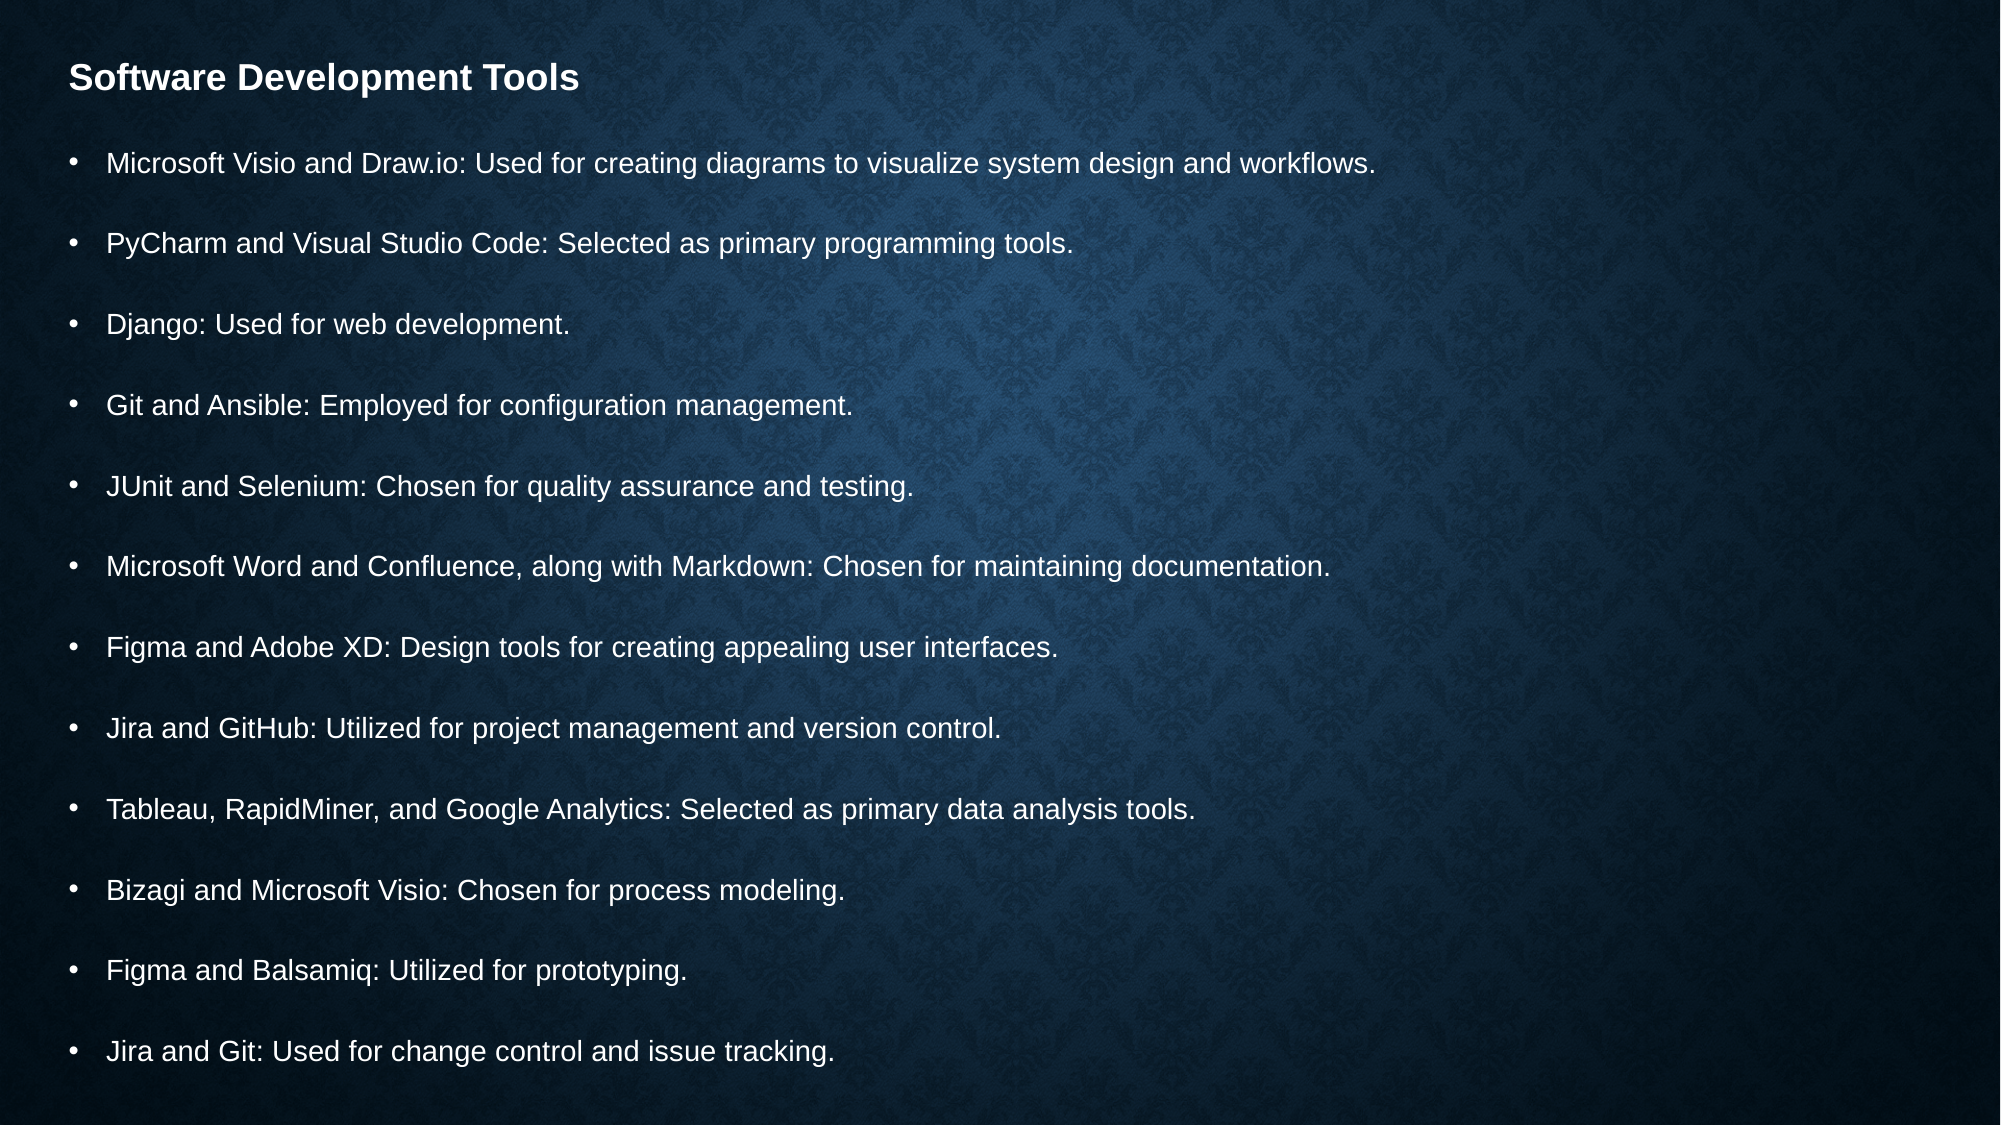

Software Development Tools
Microsoft Visio and Draw.io: Used for creating diagrams to visualize system design and workflows.
PyCharm and Visual Studio Code: Selected as primary programming tools.
Django: Used for web development.
Git and Ansible: Employed for configuration management.
JUnit and Selenium: Chosen for quality assurance and testing.
Microsoft Word and Confluence, along with Markdown: Chosen for maintaining documentation.
Figma and Adobe XD: Design tools for creating appealing user interfaces.
Jira and GitHub: Utilized for project management and version control.
Tableau, RapidMiner, and Google Analytics: Selected as primary data analysis tools.
Bizagi and Microsoft Visio: Chosen for process modeling.
Figma and Balsamiq: Utilized for prototyping.
Jira and Git: Used for change control and issue tracking.